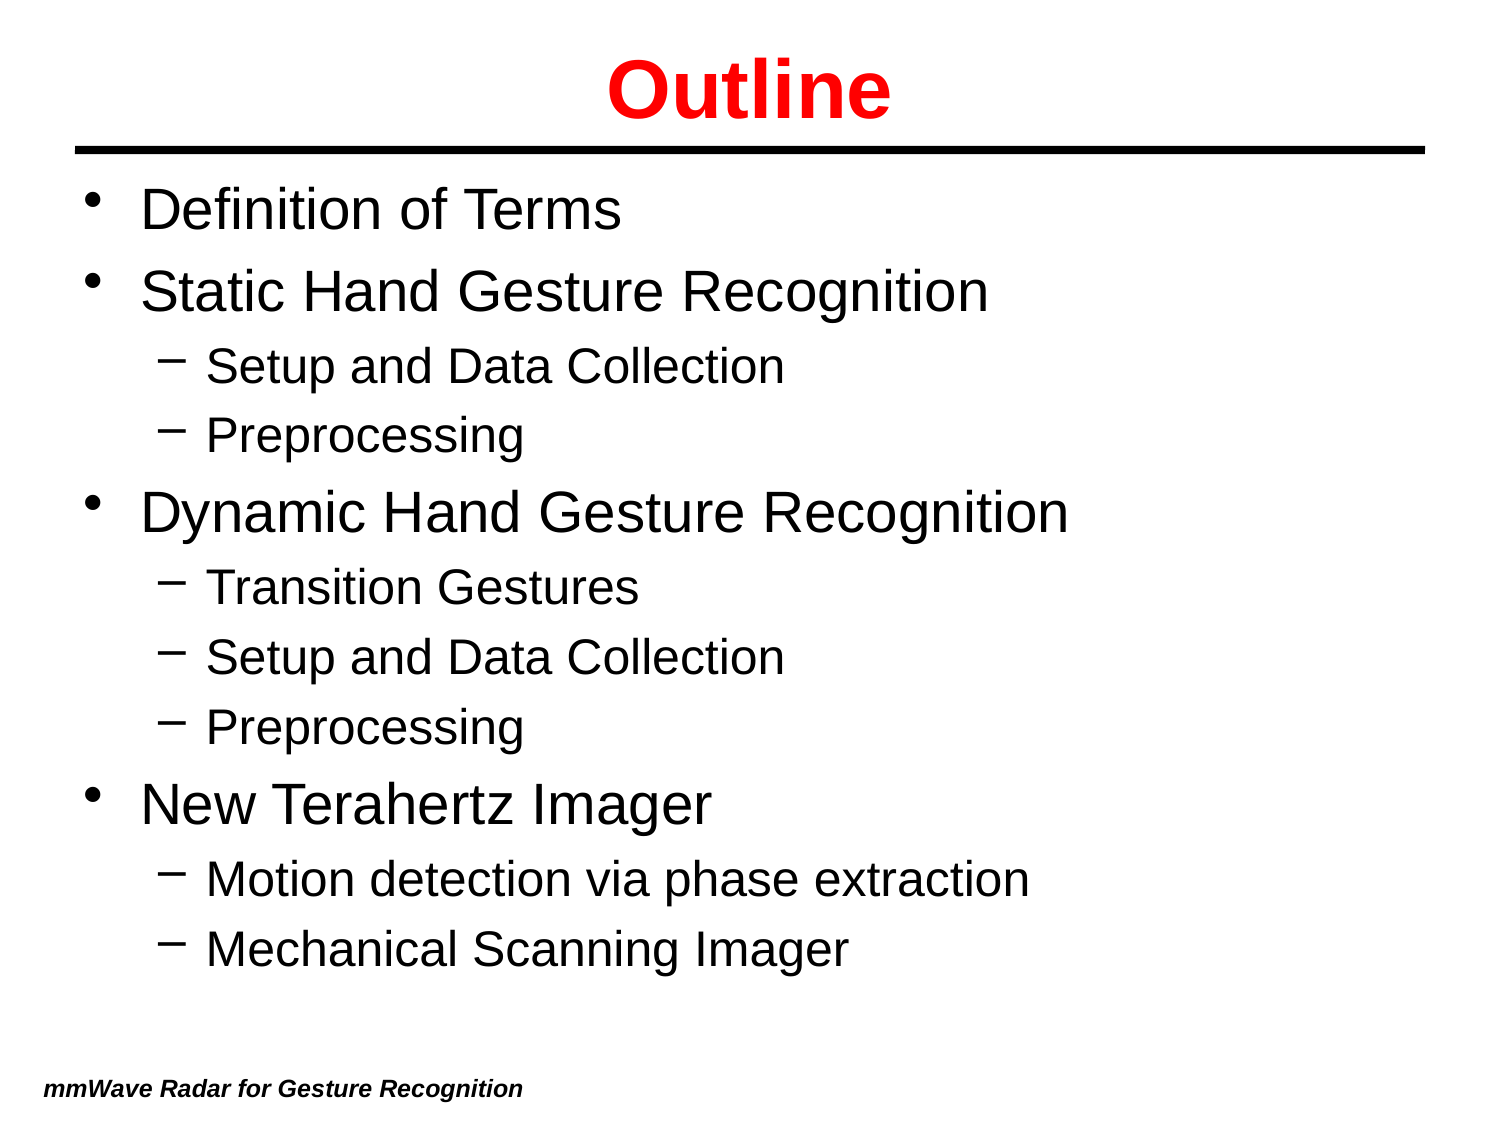

# Outline
Definition of Terms
Static Hand Gesture Recognition
Setup and Data Collection
Preprocessing
Dynamic Hand Gesture Recognition
Transition Gestures
Setup and Data Collection
Preprocessing
New Terahertz Imager
Motion detection via phase extraction
Mechanical Scanning Imager
mmWave Radar for Gesture Recognition